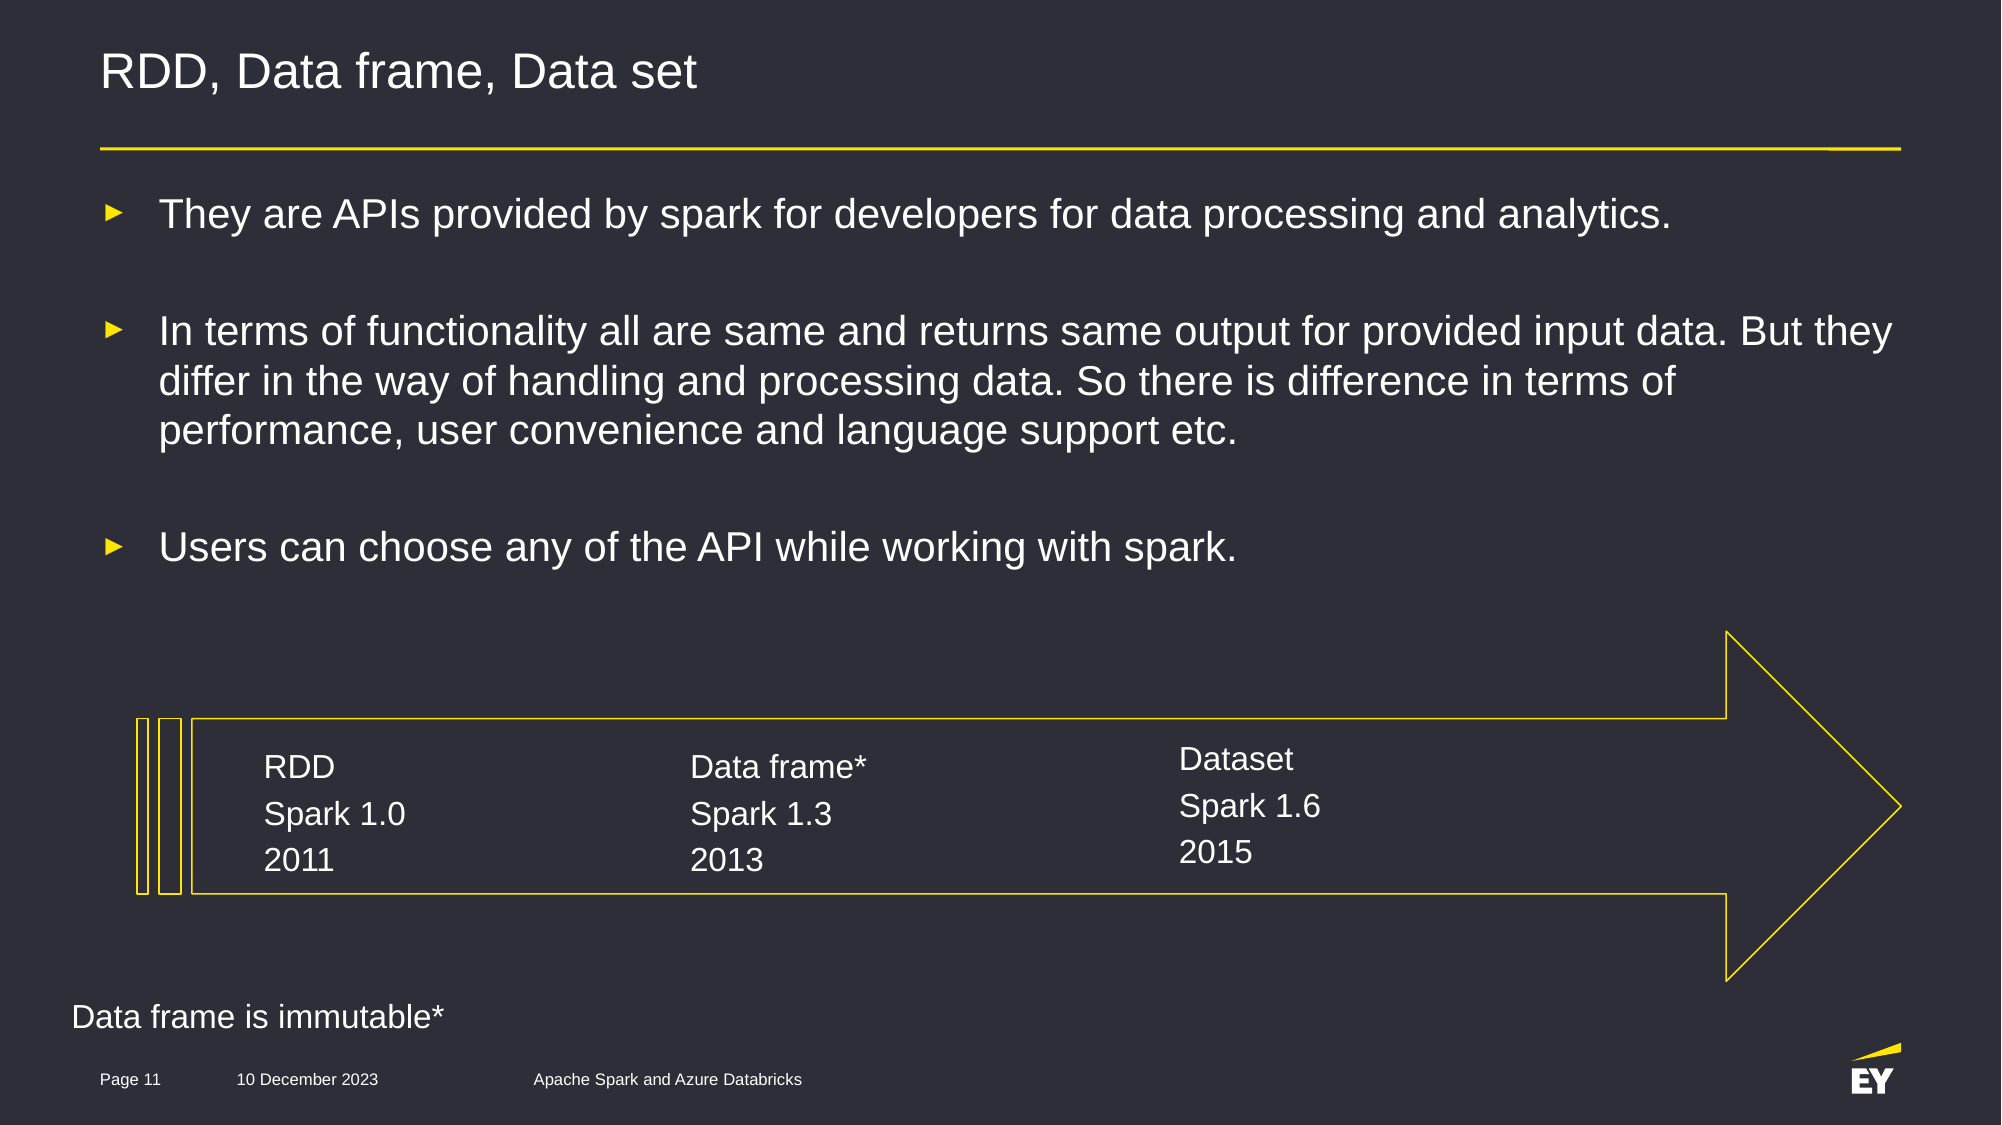

# RDD, Data frame, Data set
They are APIs provided by spark for developers for data processing and analytics.

In terms of functionality all are same and returns same output for provided input data. But they differ in the way of handling and processing data. So there is difference in terms of performance, user convenience and language support etc.

Users can choose any of the API while working with spark.

Dataset
Spark 1.6
2015
RDD
Spark 1.0
2011
Data frame*
Spark 1.3
2013
Data frame is immutable*